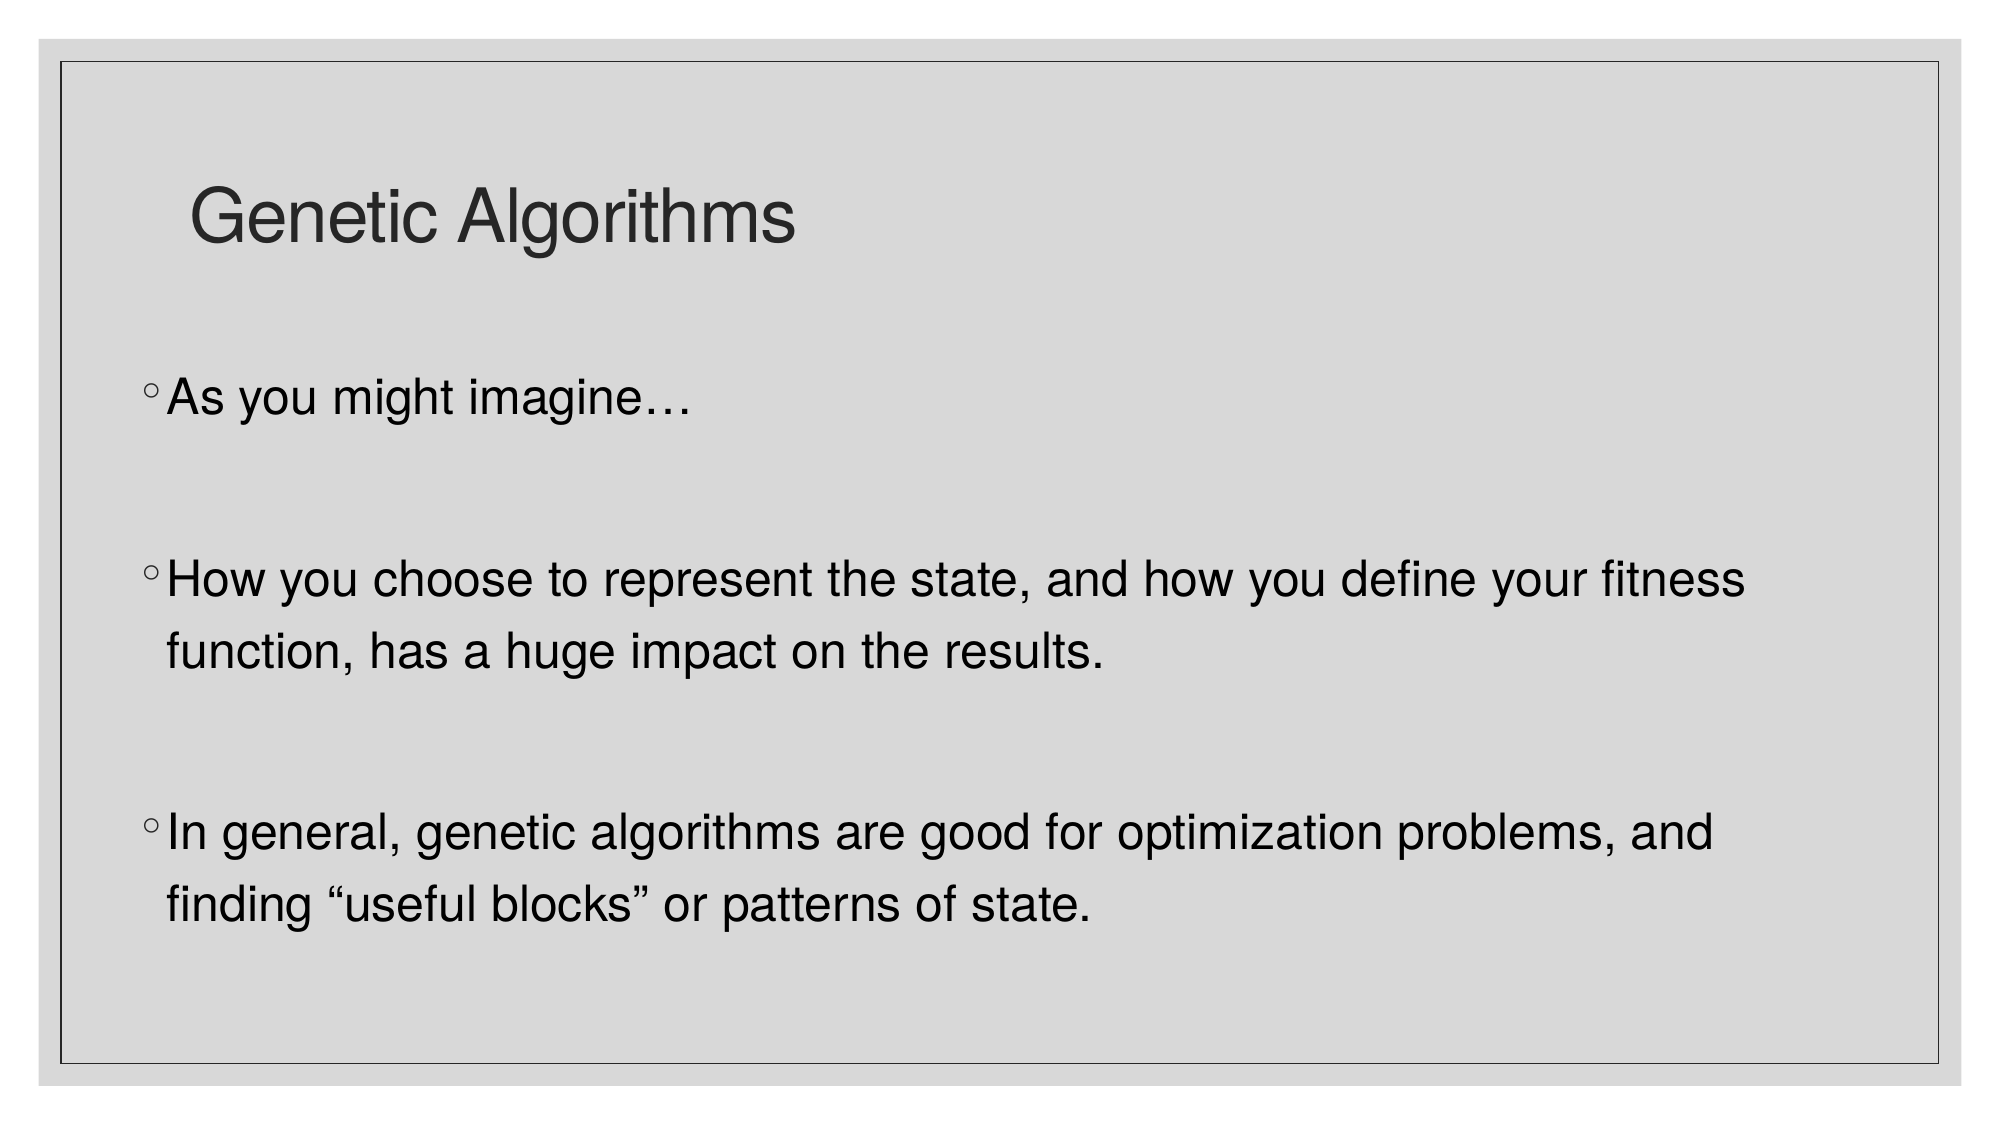

# Genetic Algorithms
As you might imagine…

How you choose to represent the state, and how you define your fitness function, has a huge impact on the results.

In general, genetic algorithms are good for optimization problems, and finding “useful blocks” or patterns of state.